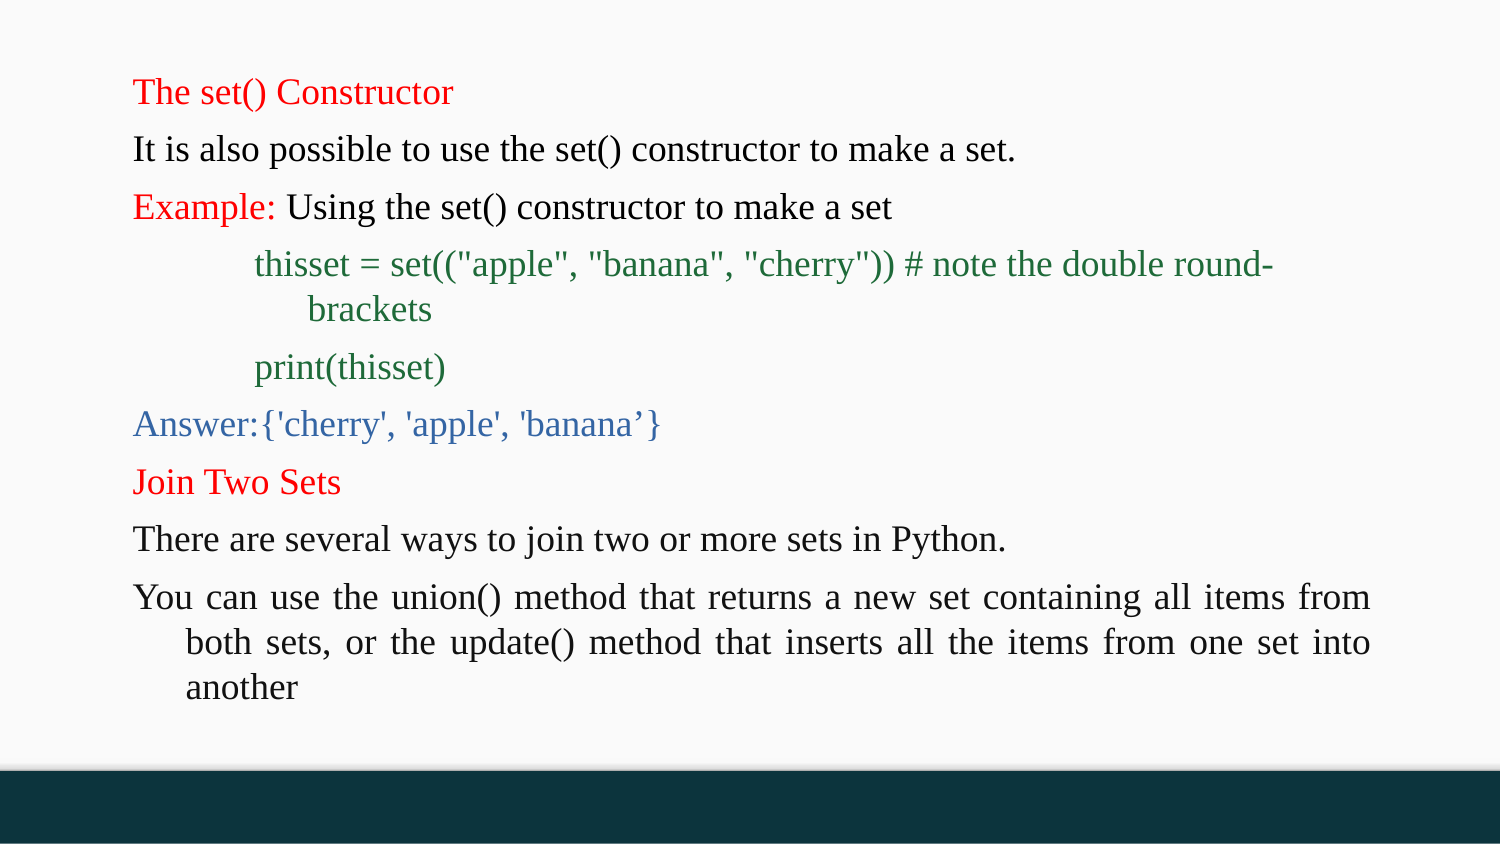

The set() Constructor
It is also possible to use the set() constructor to make a set.
Example: Using the set() constructor to make a set
thisset = set(("apple", "banana", "cherry")) # note the double round-brackets
print(thisset)
Answer:{'cherry', 'apple', 'banana’}
Join Two Sets
There are several ways to join two or more sets in Python.
You can use the union() method that returns a new set containing all items from both sets, or the update() method that inserts all the items from one set into another